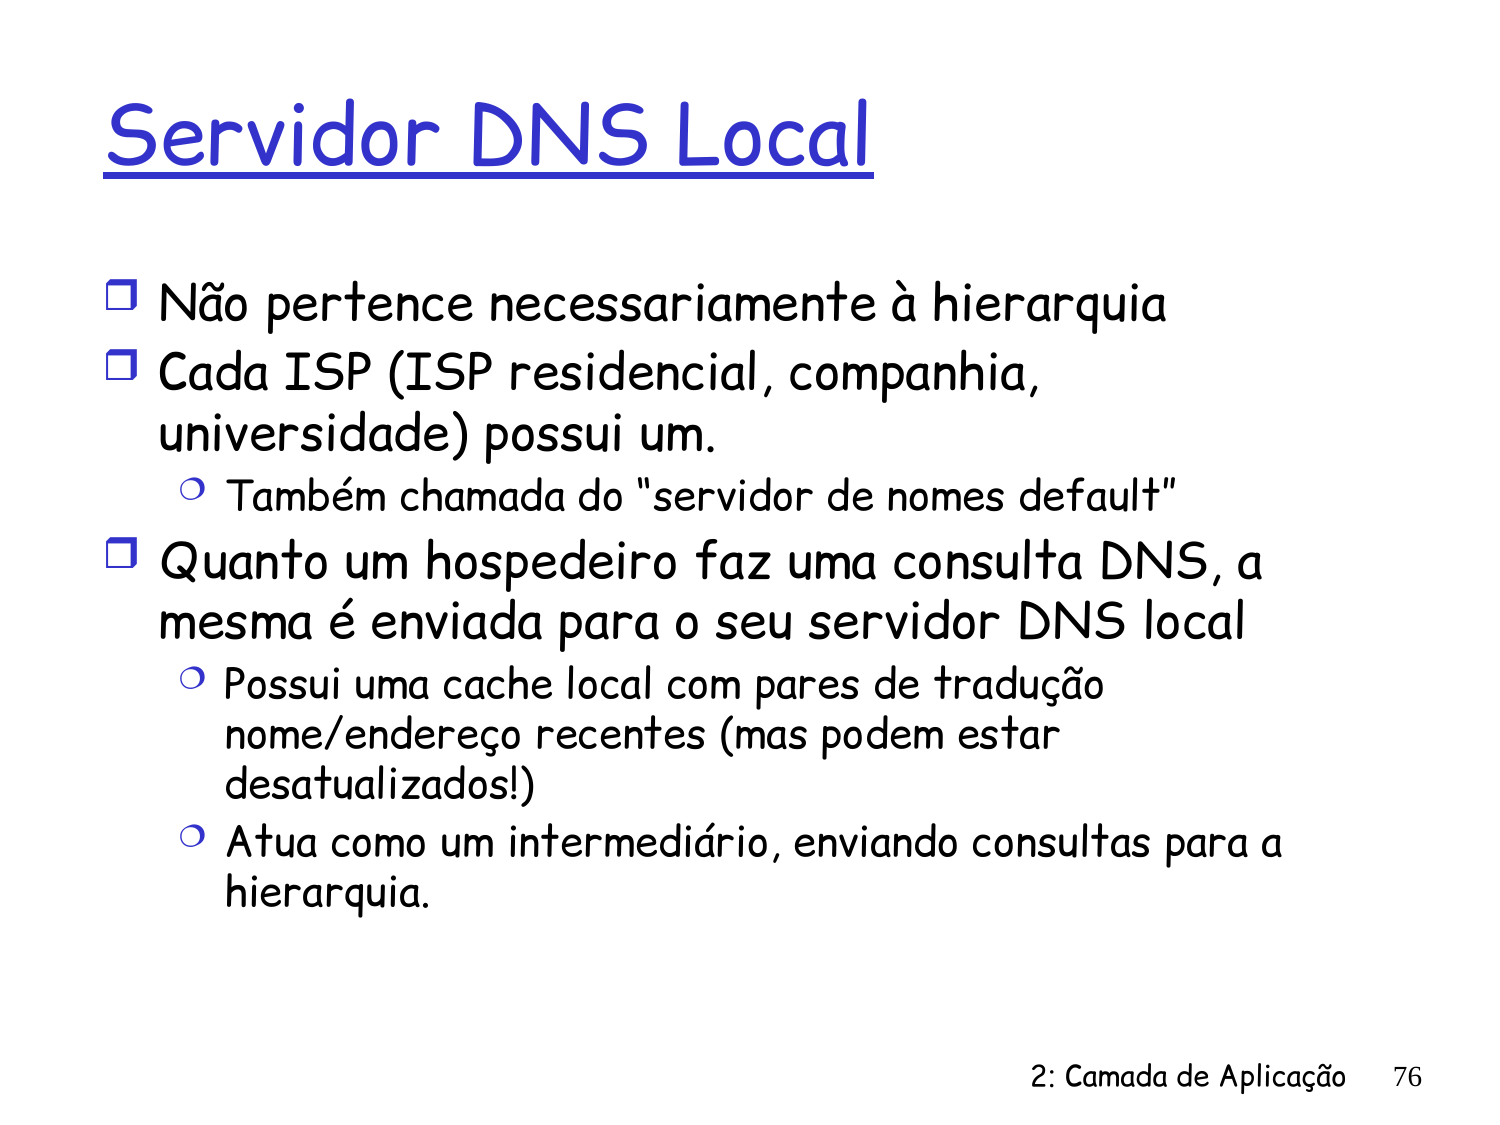

# Servidor DNS Local
Não pertence necessariamente à hierarquia
Cada ISP (ISP residencial, companhia, universidade) possui um.
Também chamada do “servidor de nomes default”
Quanto um hospedeiro faz uma consulta DNS, a mesma é enviada para o seu servidor DNS local
Possui uma cache local com pares de tradução nome/endereço recentes (mas podem estar desatualizados!)
Atua como um intermediário, enviando consultas para a hierarquia.
2: Camada de Aplicação
76